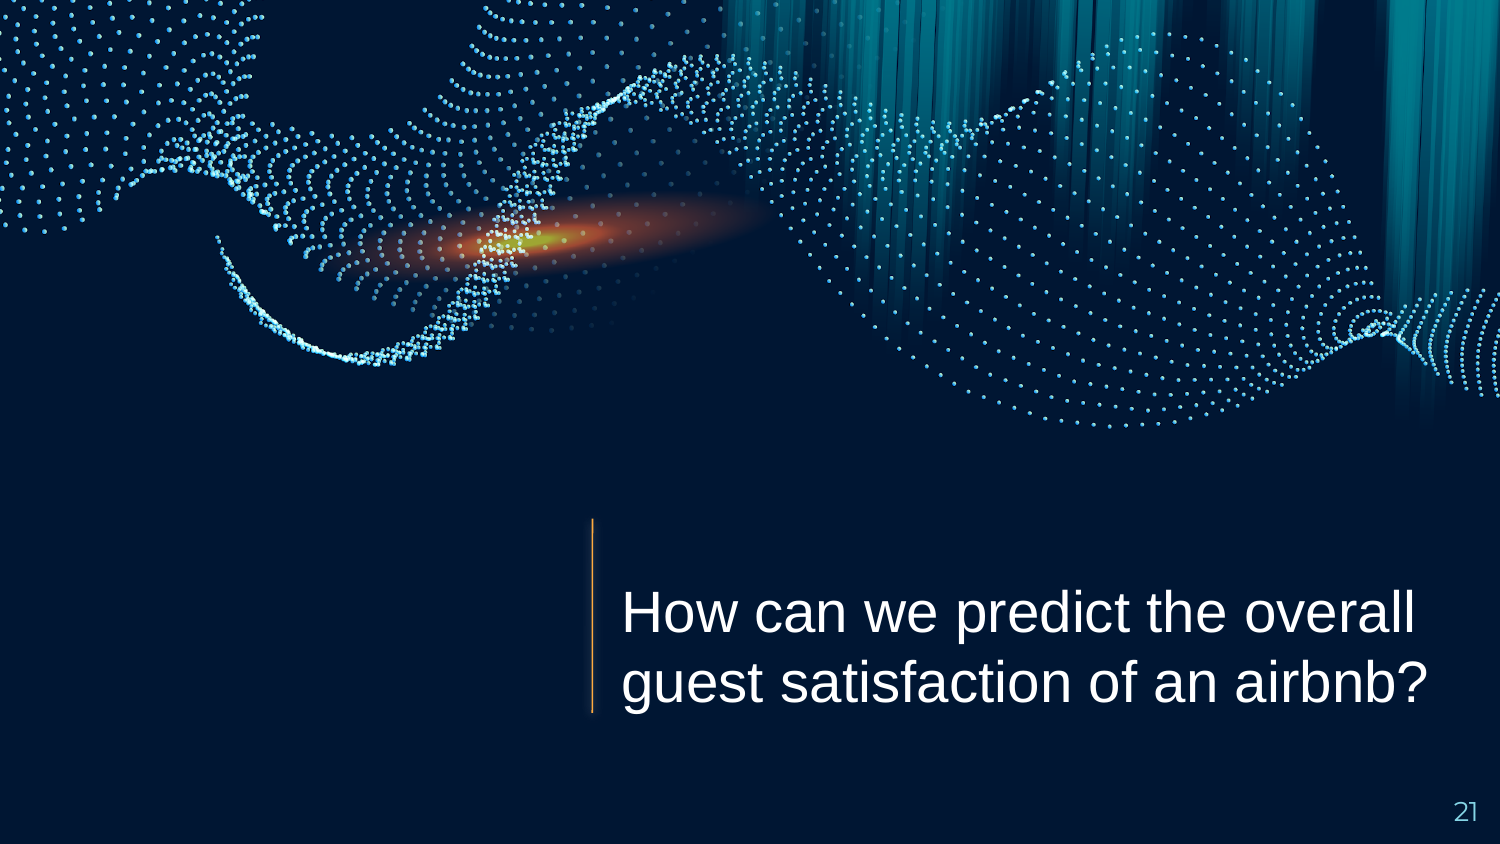

# How can we predict the overall guest satisfaction of an airbnb?

21